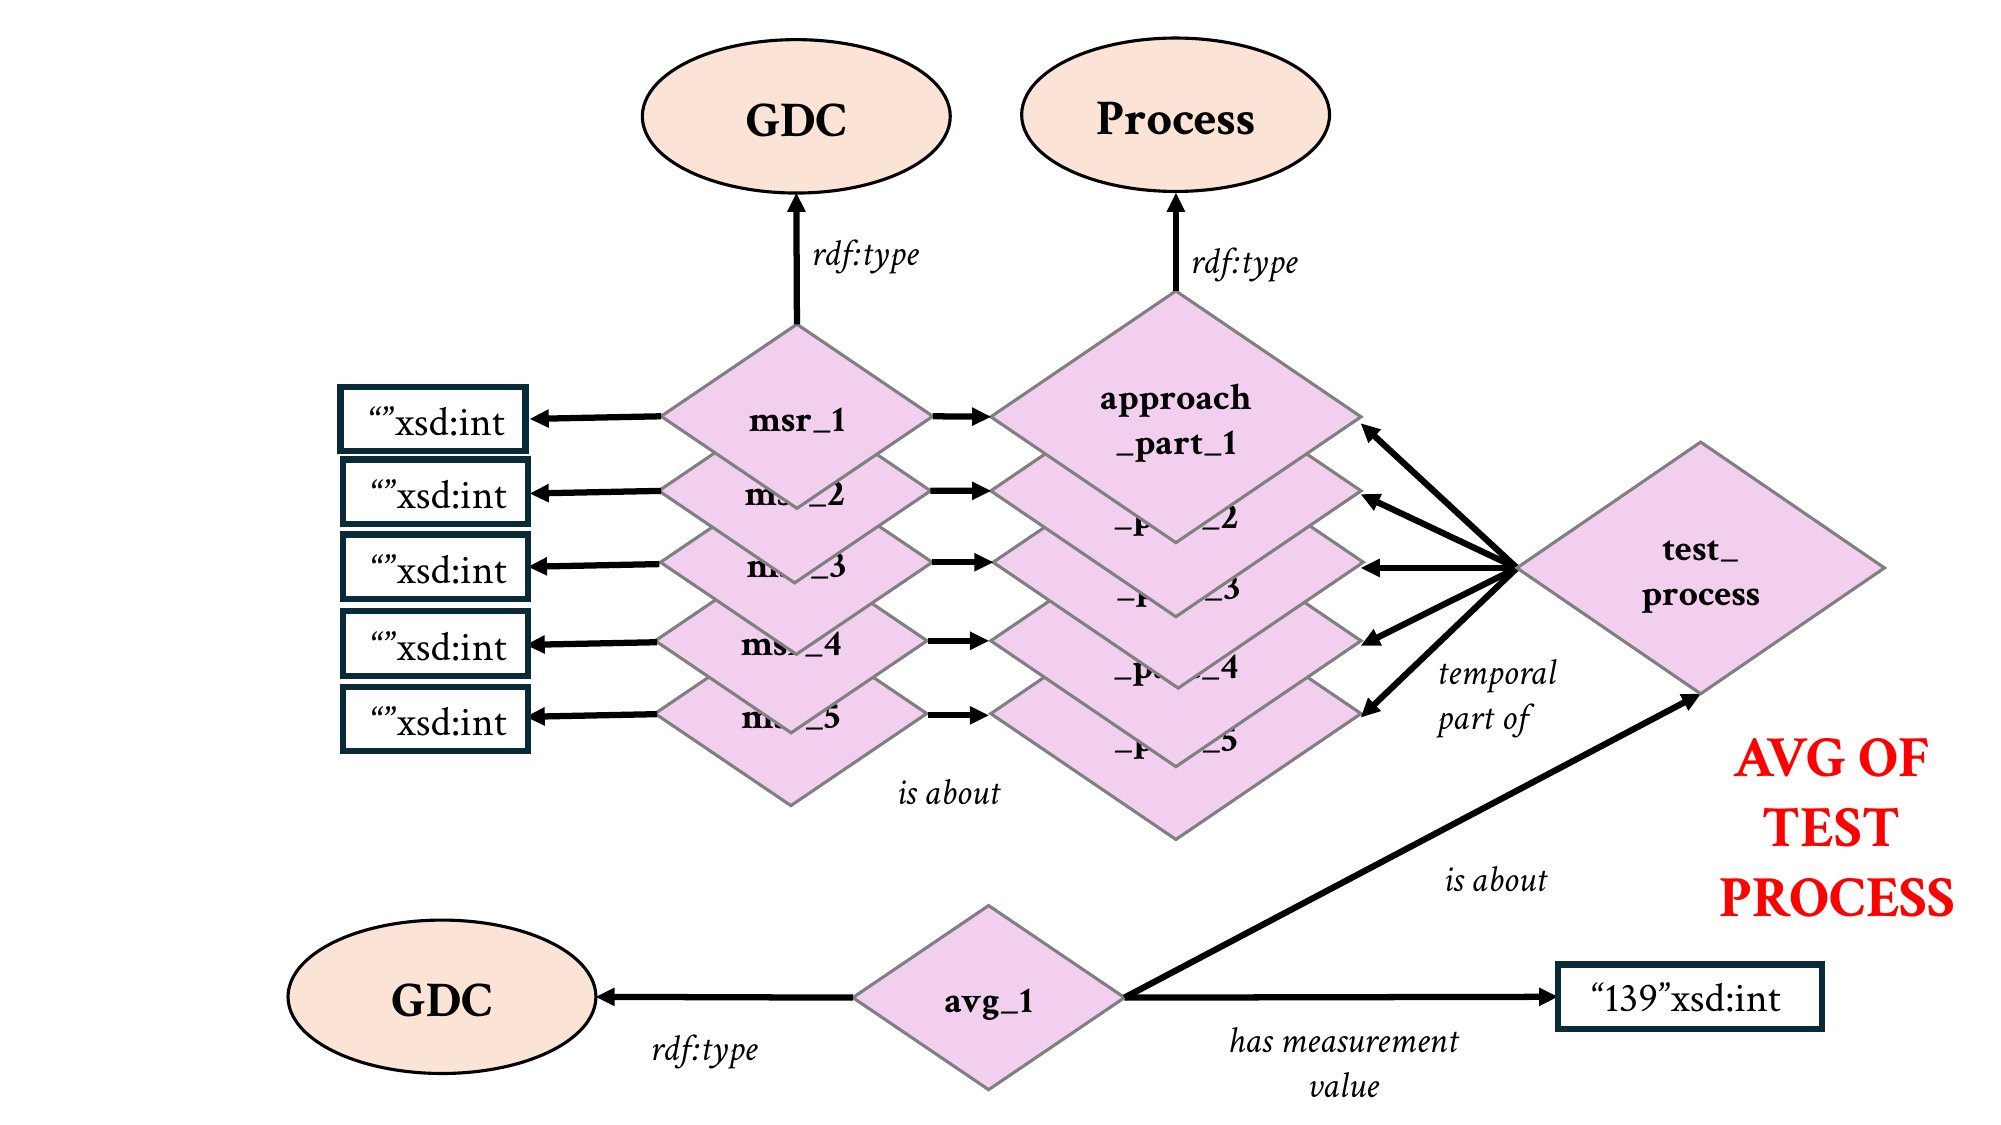

Process
GDC
rdf:type
rdf:type
approach_part_1
msr_1
approach_part_2

“”xsd:int
msr_2
approach_part_3
test_
process

“”xsd:int
msr_3
approach_part_4

“”xsd:int
msr_4
approach_part_5

“”xsd:int
msr_5
temporal
part of

“”xsd:int
AVG OF
TEST
PROCESS
is about
is about
avg_1
GDC
“139”xsd:int

has measurement
value
rdf:type